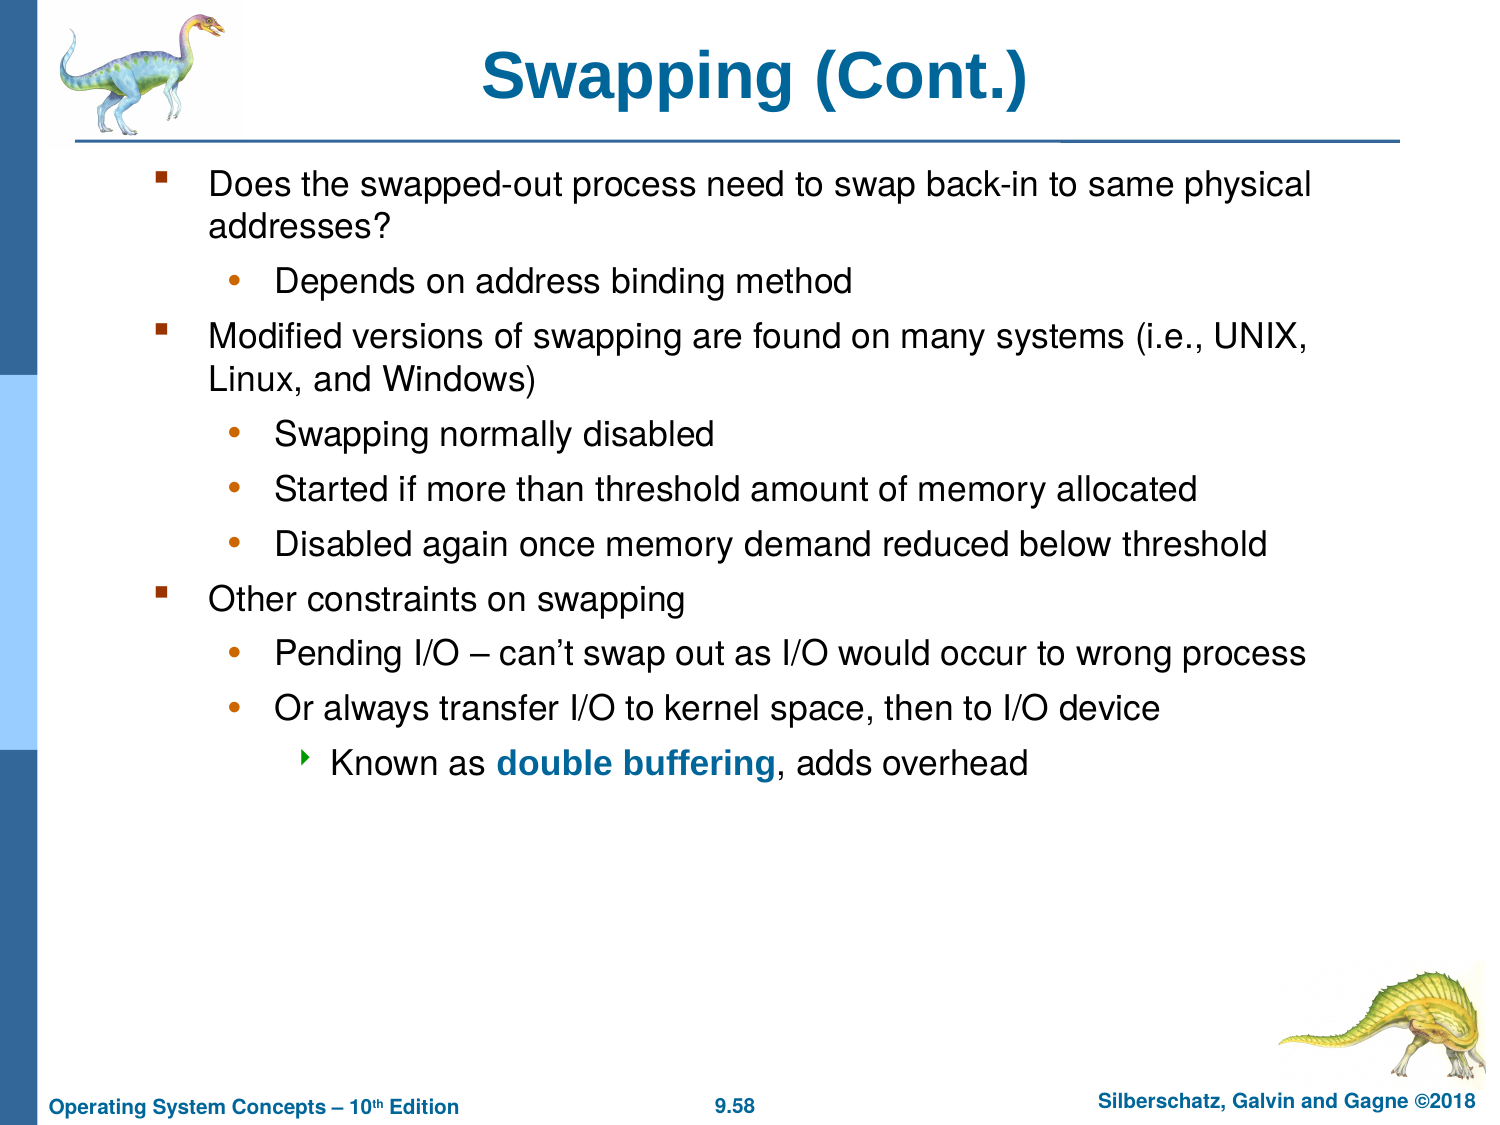

# Swapping (Cont.)
Does the swapped-out process need to swap back-in to same physical addresses?
Depends on address binding method
Modified versions of swapping are found on many systems (i.e., UNIX, Linux, and Windows)
Swapping normally disabled
Started if more than threshold amount of memory allocated
Disabled again once memory demand reduced below threshold
Other constraints on swapping
Pending I/O – can’t swap out as I/O would occur to wrong process
Or always transfer I/O to kernel space, then to I/O device
Known as double buffering, adds overhead